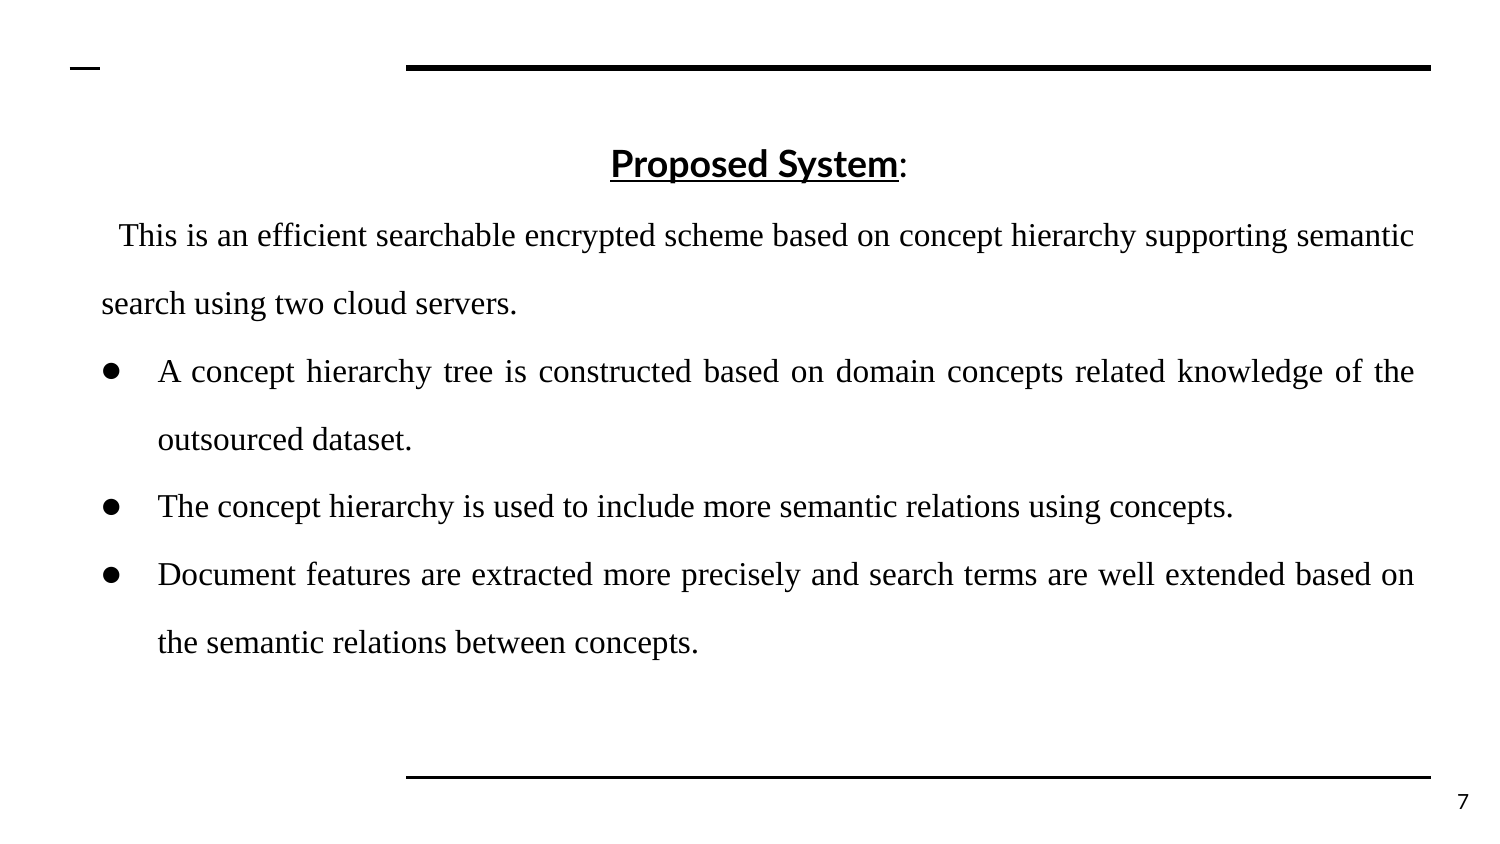

Proposed System:
  This is an efficient searchable encrypted scheme based on concept hierarchy supporting semantic search using two cloud servers.
A concept hierarchy tree is constructed based on domain concepts related knowledge of the outsourced dataset.
The concept hierarchy is used to include more semantic relations using concepts.
Document features are extracted more precisely and search terms are well extended based on the semantic relations between concepts.

7